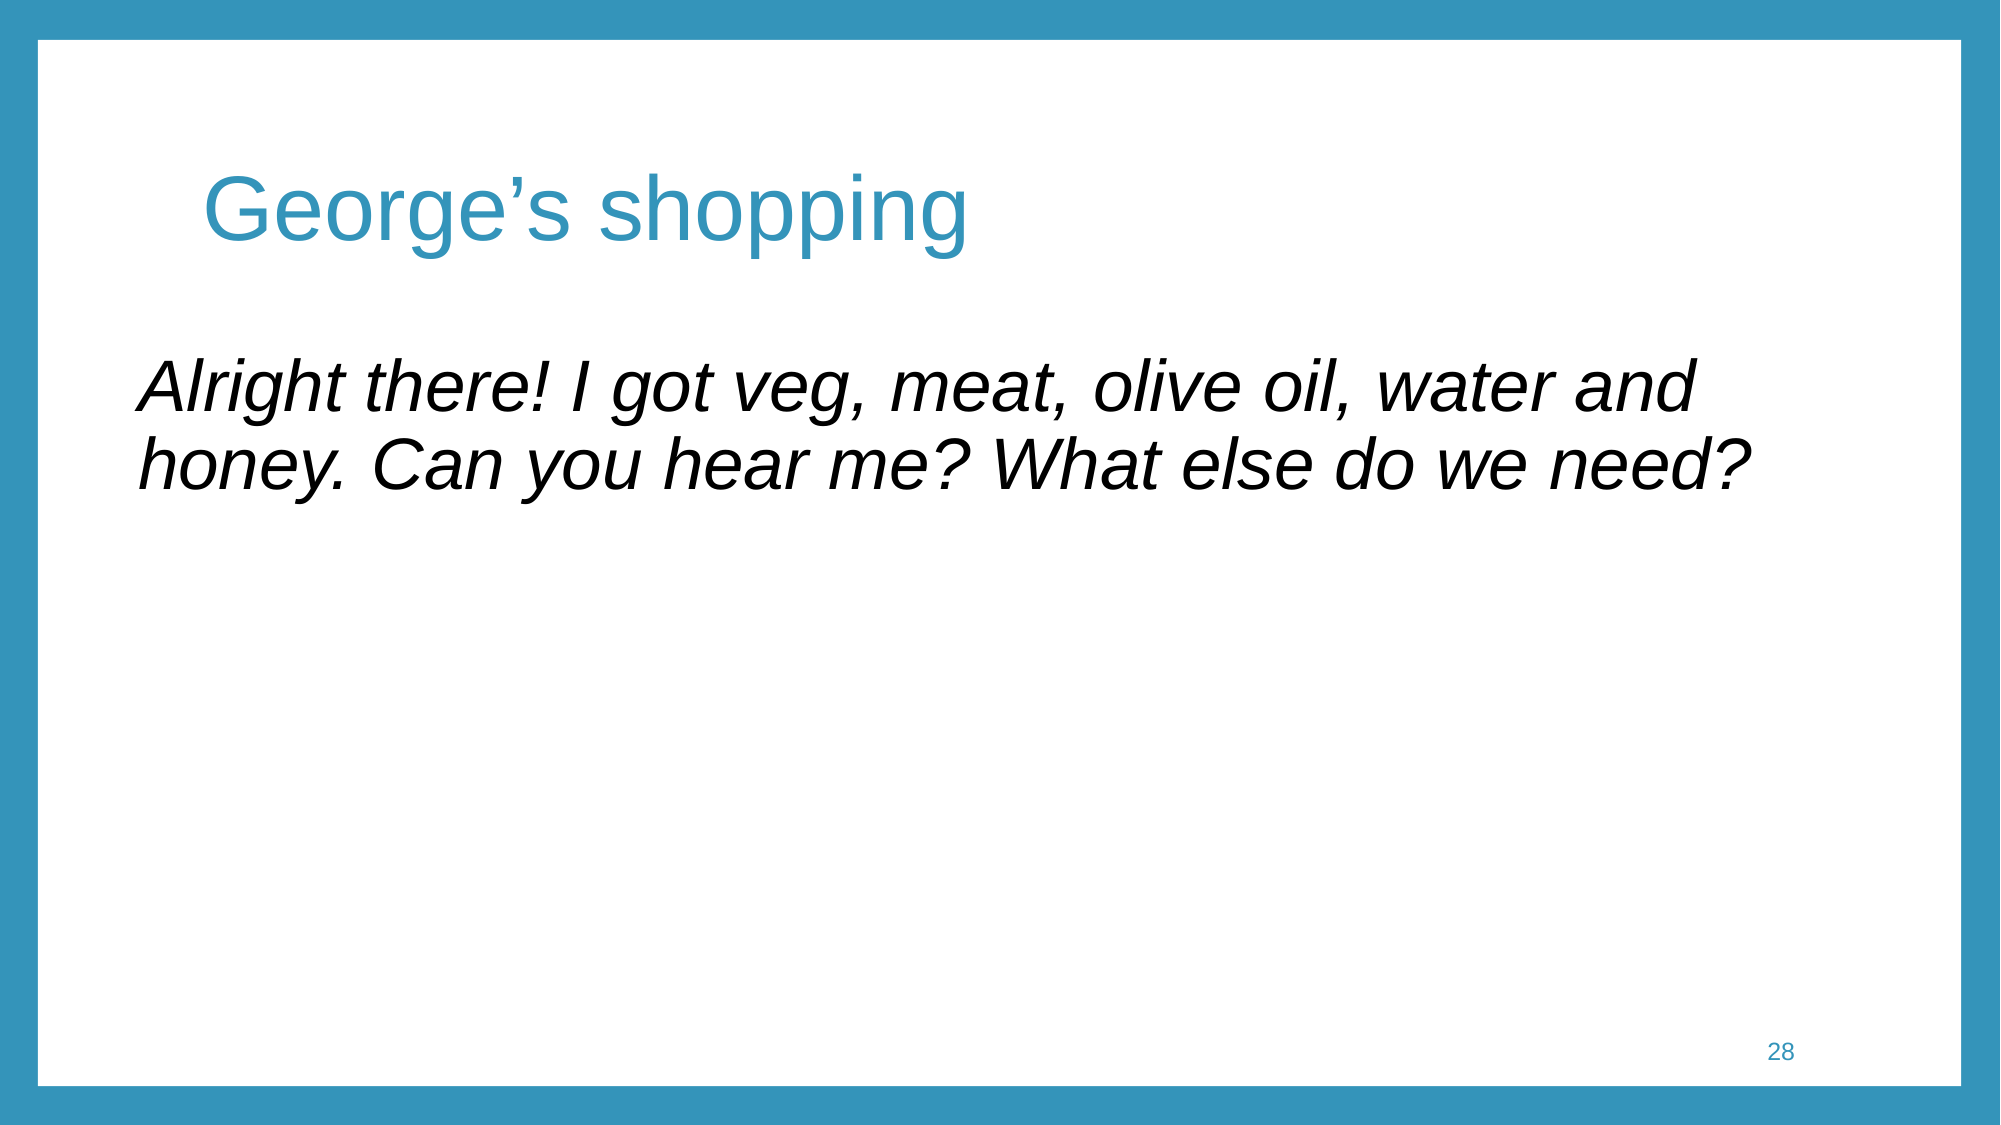

# George’s shopping
Alright there! I got veg, meat, olive oil, water and honey. Can you hear me? What else do we need?
28